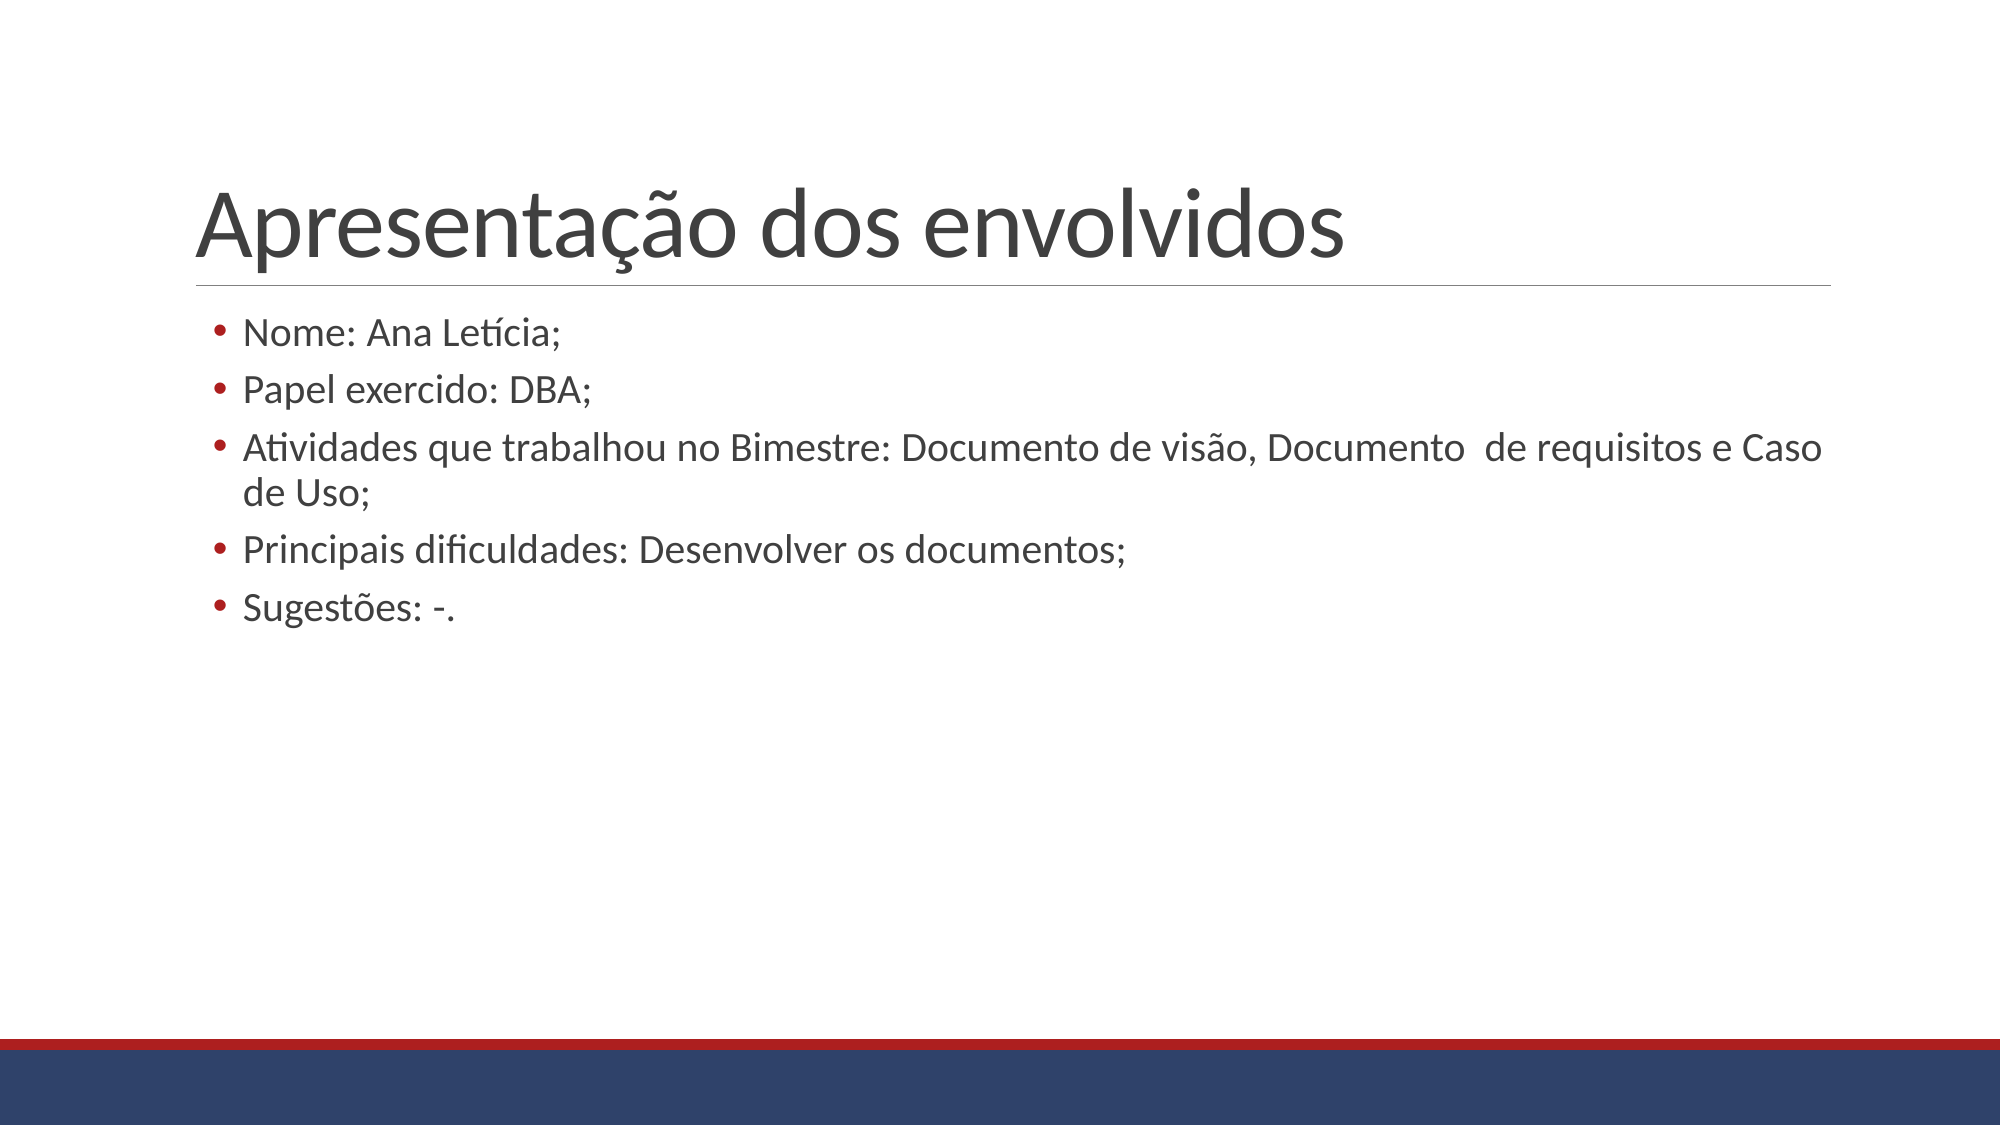

# Apresentação dos envolvidos
Nome: Ana Letícia;
Papel exercido: DBA;
Atividades que trabalhou no Bimestre: Documento de visão, Documento  de requisitos e Caso de Uso;
Principais dificuldades: Desenvolver os documentos;
Sugestões: -.